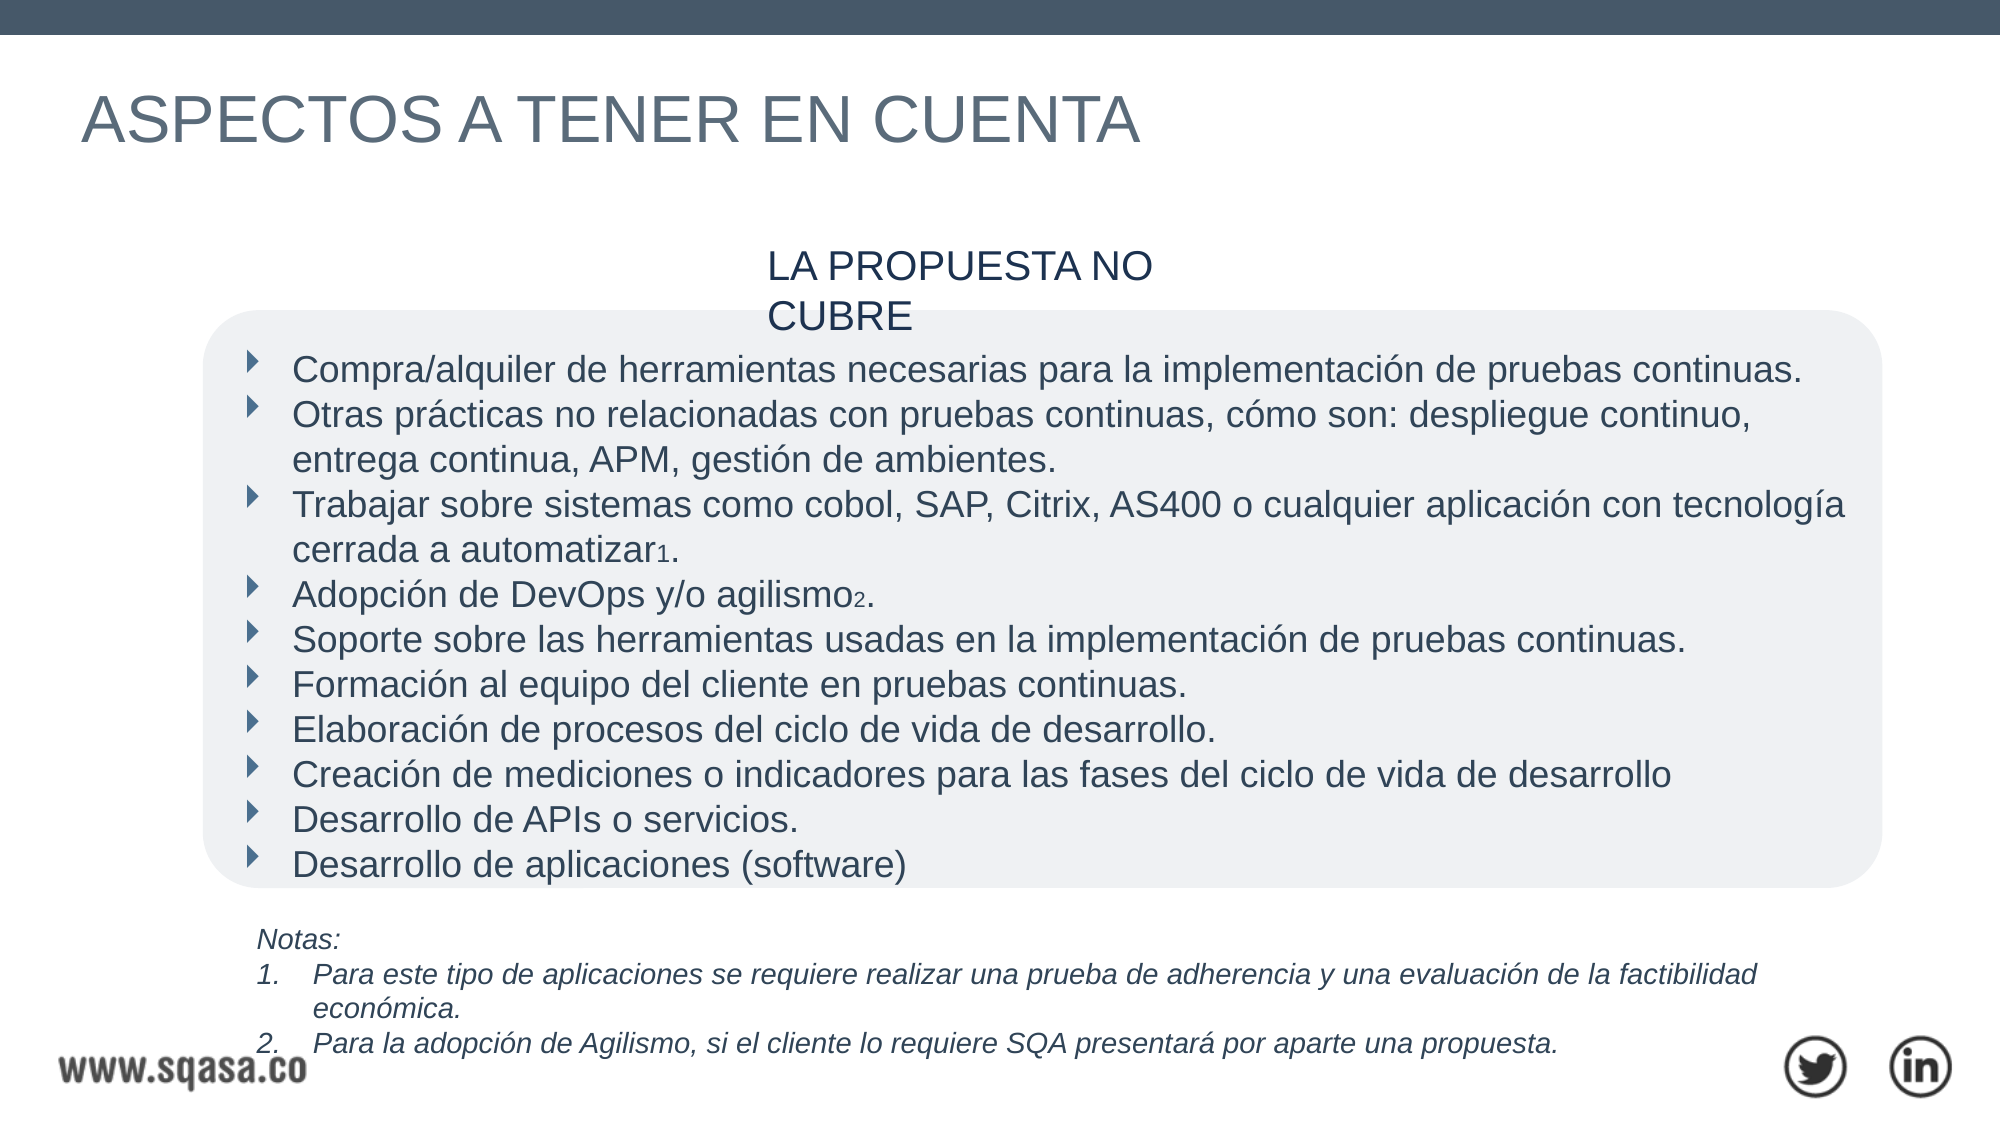

ASPECTOS A TENER EN CUENTA
LA PROPUESTA NO CUBRE

Compra/alquiler de herramientas necesarias para la implementación de pruebas continuas.
Otras prácticas no relacionadas con pruebas continuas, cómo son: despliegue continuo, entrega continua, APM, gestión de ambientes.
Trabajar sobre sistemas como cobol, SAP, Citrix, AS400 o cualquier aplicación con tecnología cerrada a automatizar1.
Adopción de DevOps y/o agilismo2.
Soporte sobre las herramientas usadas en la implementación de pruebas continuas.
Formación al equipo del cliente en pruebas continuas.
Elaboración de procesos del ciclo de vida de desarrollo.
Creación de mediciones o indicadores para las fases del ciclo de vida de desarrollo
Desarrollo de APIs o servicios.
Desarrollo de aplicaciones (software)

Notas:
Para este tipo de aplicaciones se requiere realizar una prueba de adherencia y una evaluación de la factibilidad económica.
Para la adopción de Agilismo, si el cliente lo requiere SQA presentará por aparte una propuesta.